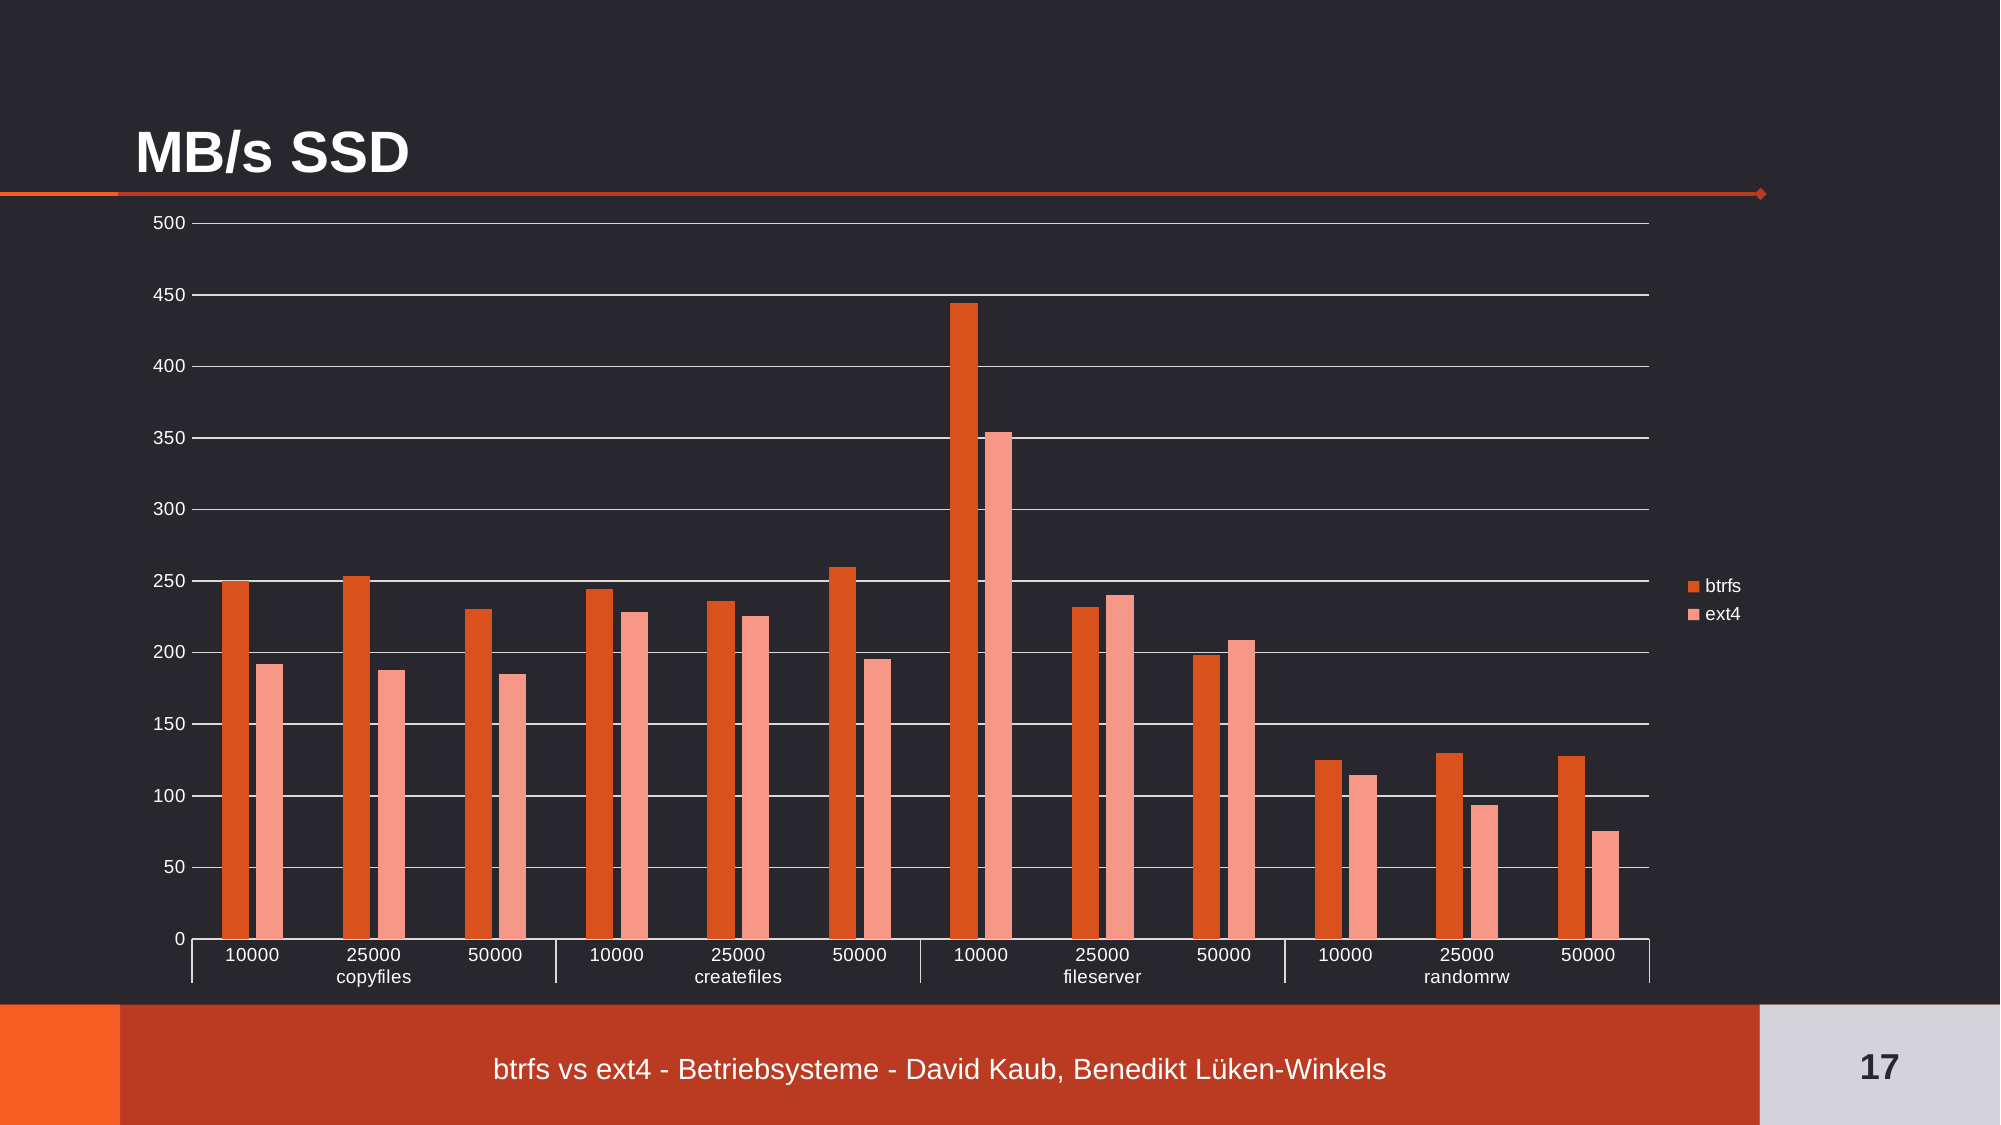

# MB/s SSD

### Chart

| Category | btrfs | ext4 |
|---|---|---|
| 10000 | 249.85999999999999 | 192.10000000000002 |
| 25000 | 253.44 | 188.07999999999998 |
| 50000 | 230.48000000000002 | 185.04000000000002 |
| 10000 | 244.71999999999997 | 228.3 |
| 25000 | 236.11999999999998 | 225.4 |
| 50000 | 260.16 | 195.5 |
| 10000 | 444.32 | 354.06000000000006 |
| 25000 | 232.2 | 240.34 |
| 50000 | 198.14000000000001 | 208.95999999999998 |
| 10000 | 125.12 | 114.76000000000002 |
| 25000 | 129.76 | 93.54 |
| 50000 | 127.66 | 75.42 |
17
btrfs vs ext4 - Betriebsysteme - David Kaub, Benedikt Lüken-Winkels